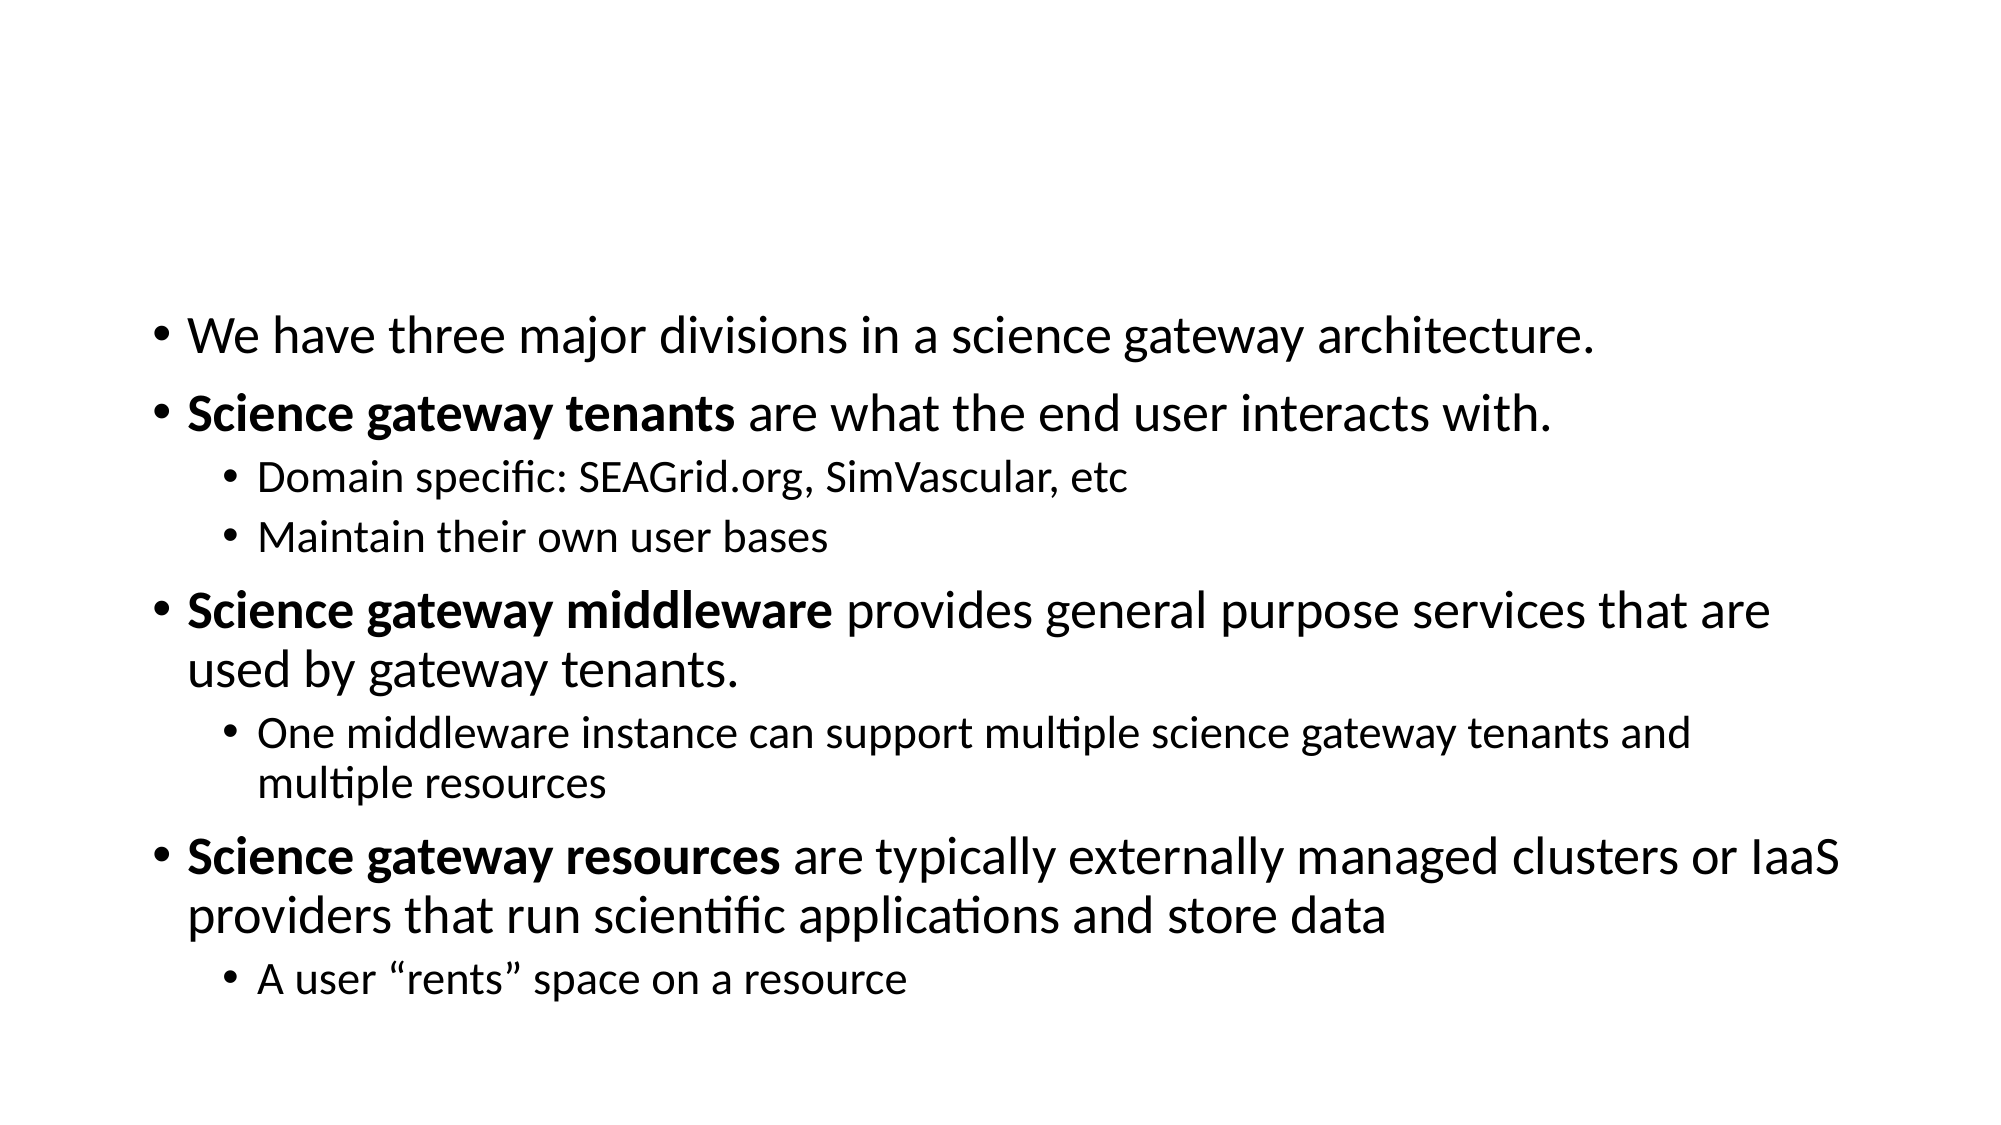

# Recall an Earlier Slide
We have three major divisions in a science gateway architecture.
Science gateway tenants are what the end user interacts with.
Domain specific: SEAGrid.org, SimVascular, etc
Maintain their own user bases
Science gateway middleware provides general purpose services that are used by gateway tenants.
One middleware instance can support multiple science gateway tenants and multiple resources
Science gateway resources are typically externally managed clusters or IaaS providers that run scientific applications and store data
A user “rents” space on a resource